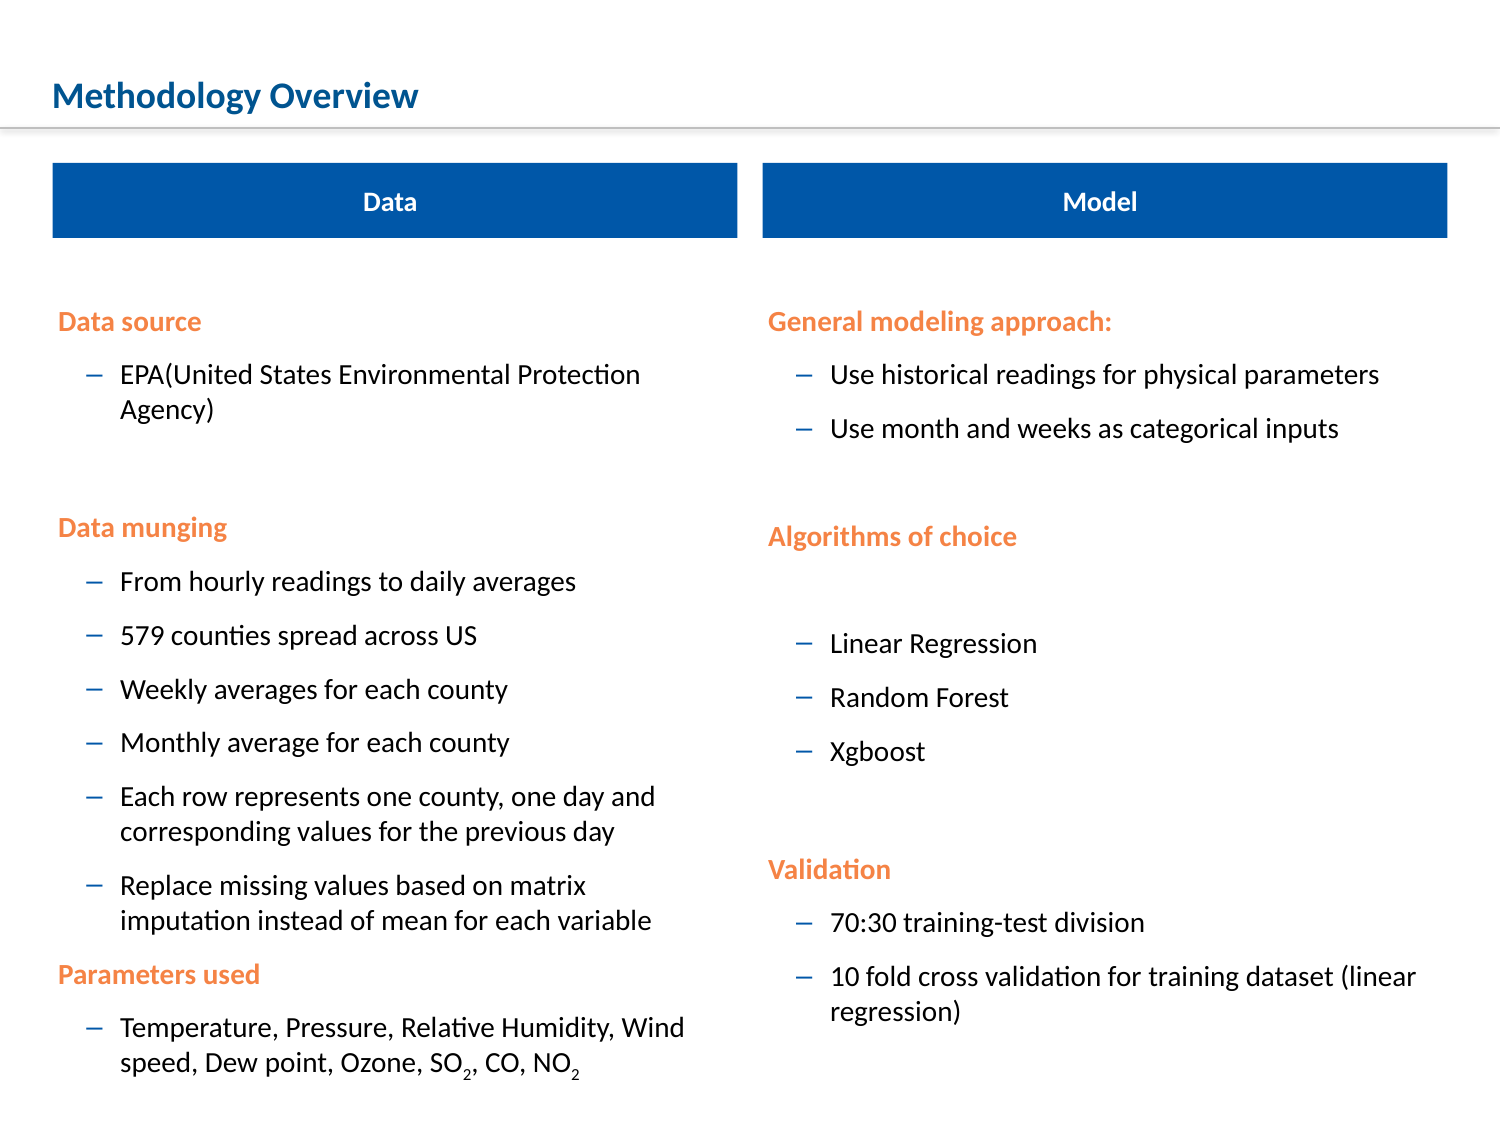

# Methodology Overview
Data
Model

General modeling approach:
Use historical readings for physical parameters
Use month and weeks as categorical inputs

Algorithms of choice

Linear Regression
Random Forest
Xgboost

Validation
70:30 training-test division
10 fold cross validation for training dataset (linear regression)

Data source
EPA(United States Environmental Protection Agency)

Data munging
From hourly readings to daily averages
579 counties spread across US
Weekly averages for each county
Monthly average for each county
Each row represents one county, one day and corresponding values for the previous day
Replace missing values based on matrix imputation instead of mean for each variable
Parameters used
Temperature, Pressure, Relative Humidity, Wind speed, Dew point, Ozone, SO2, CO, NO2